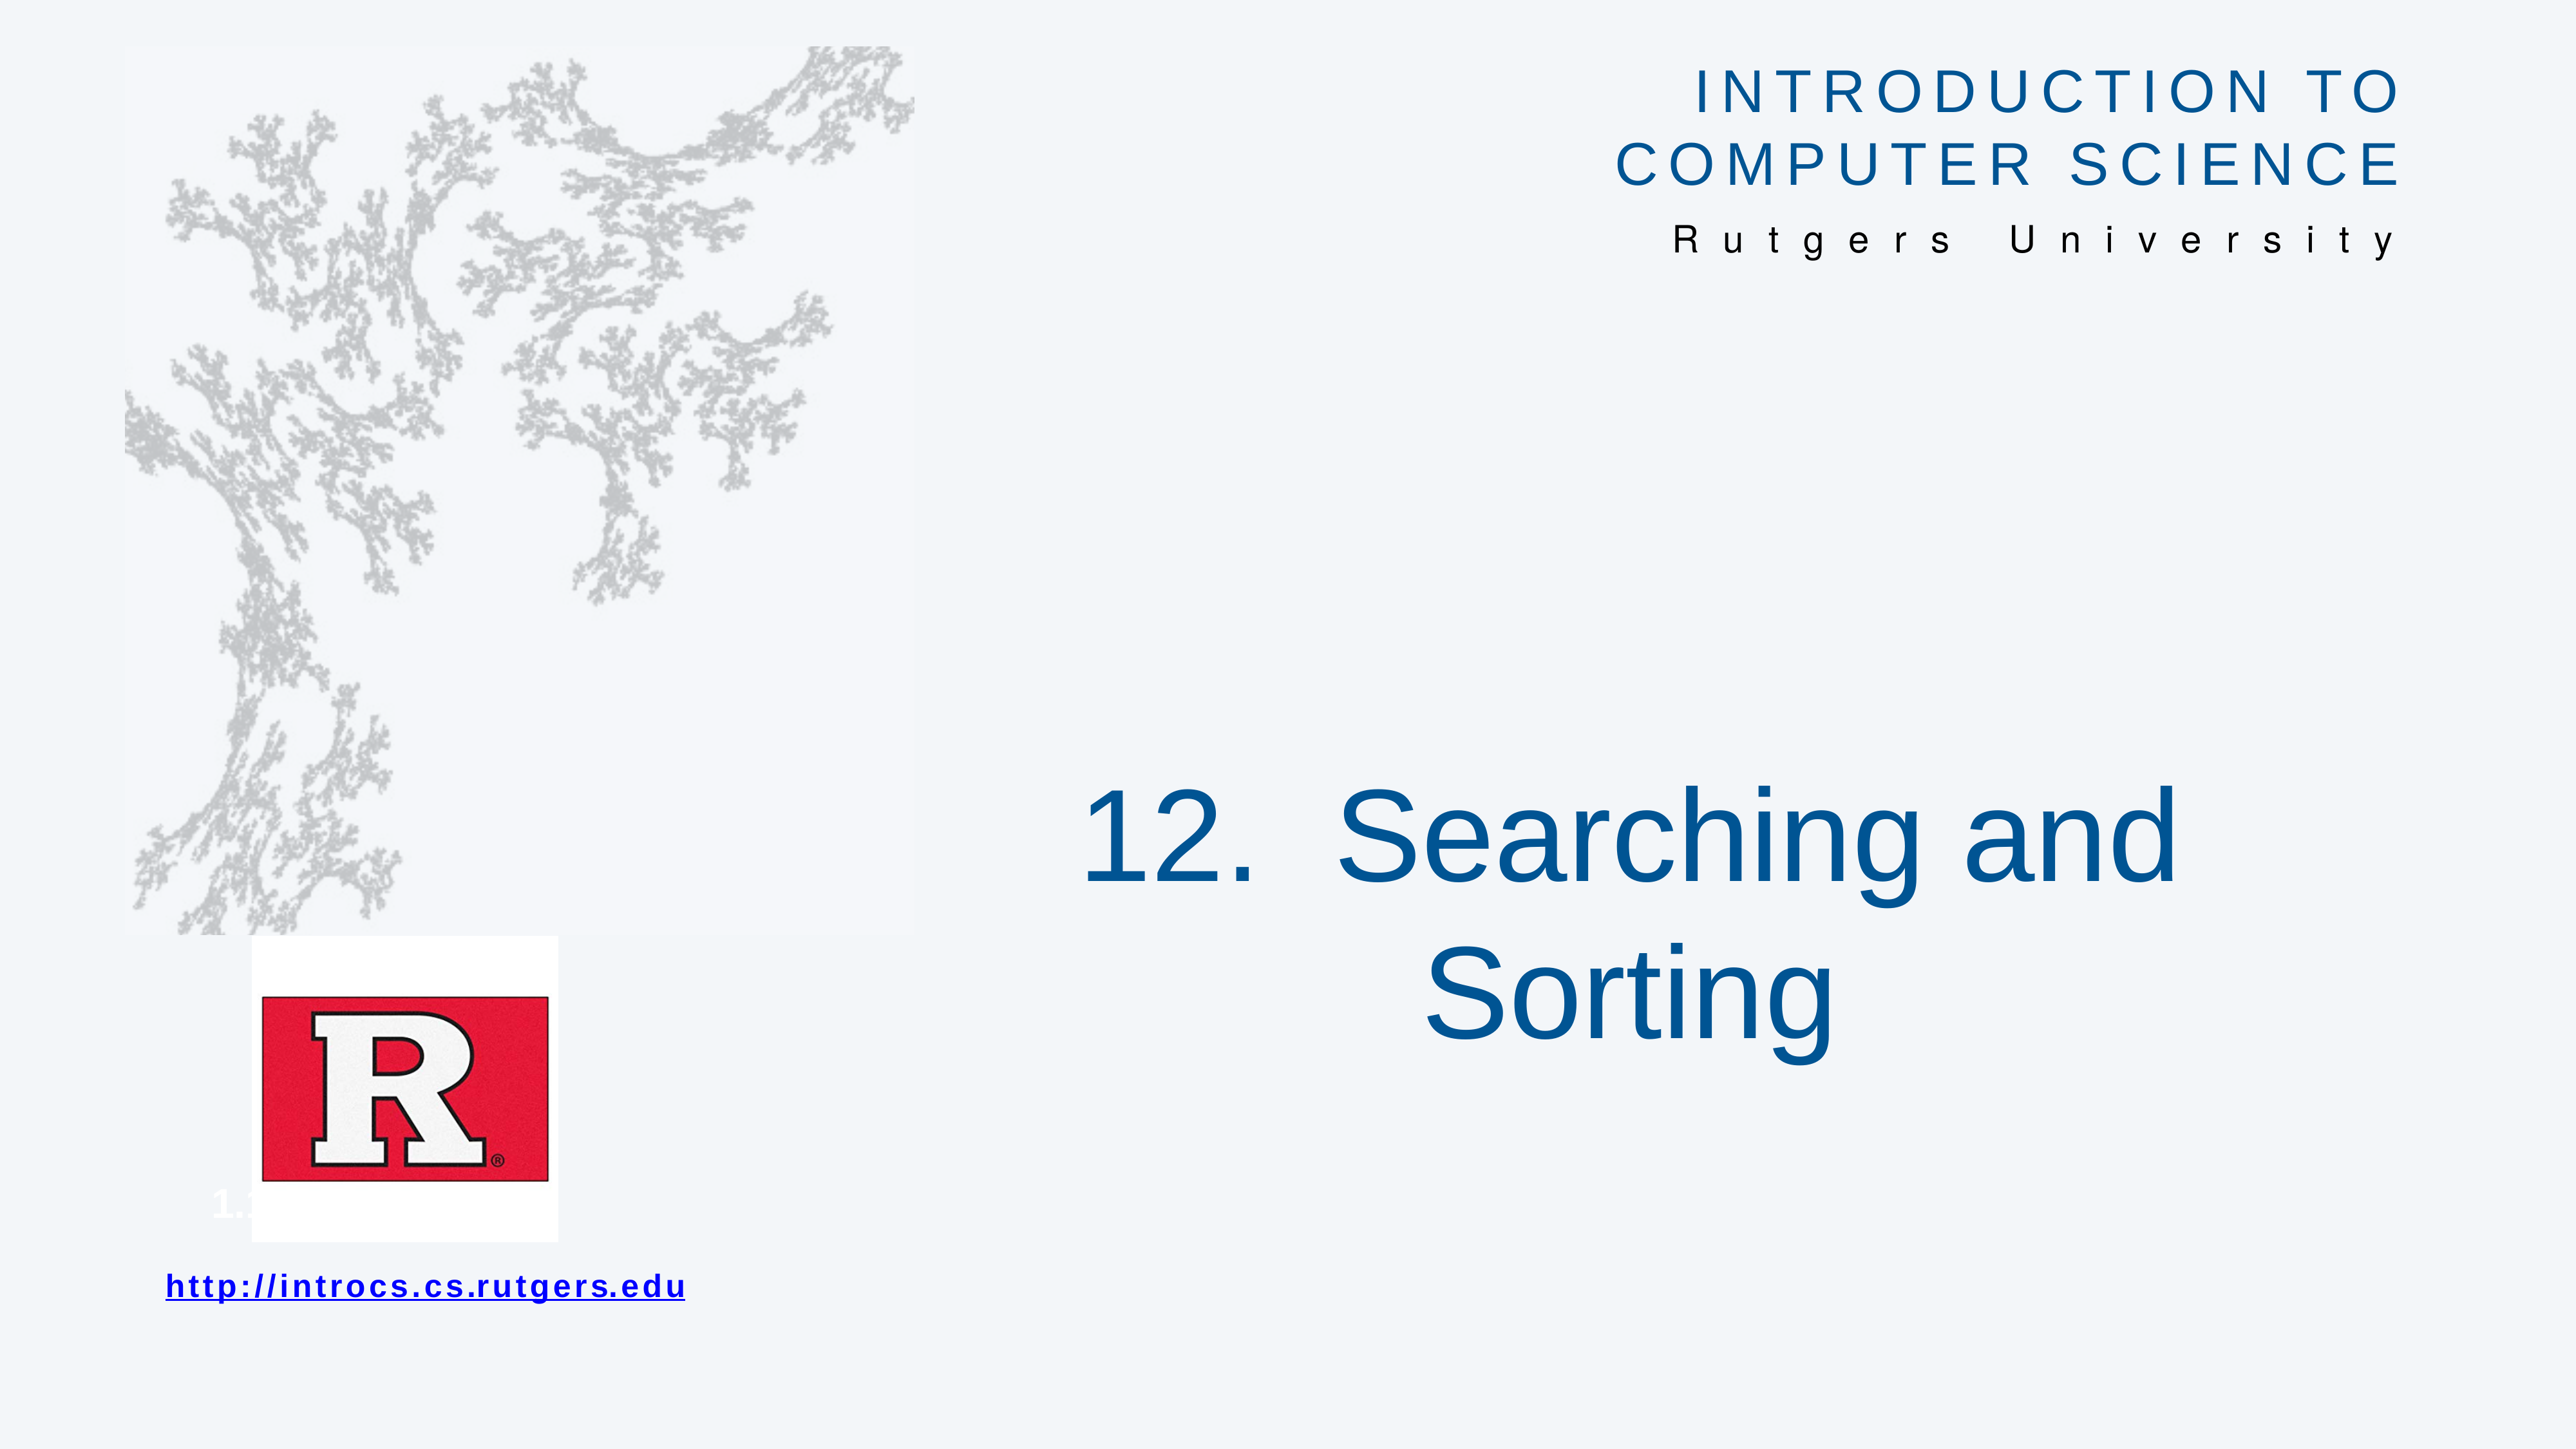

Rutgers University
# 12.  Searching and Sorting
1.1–1.2